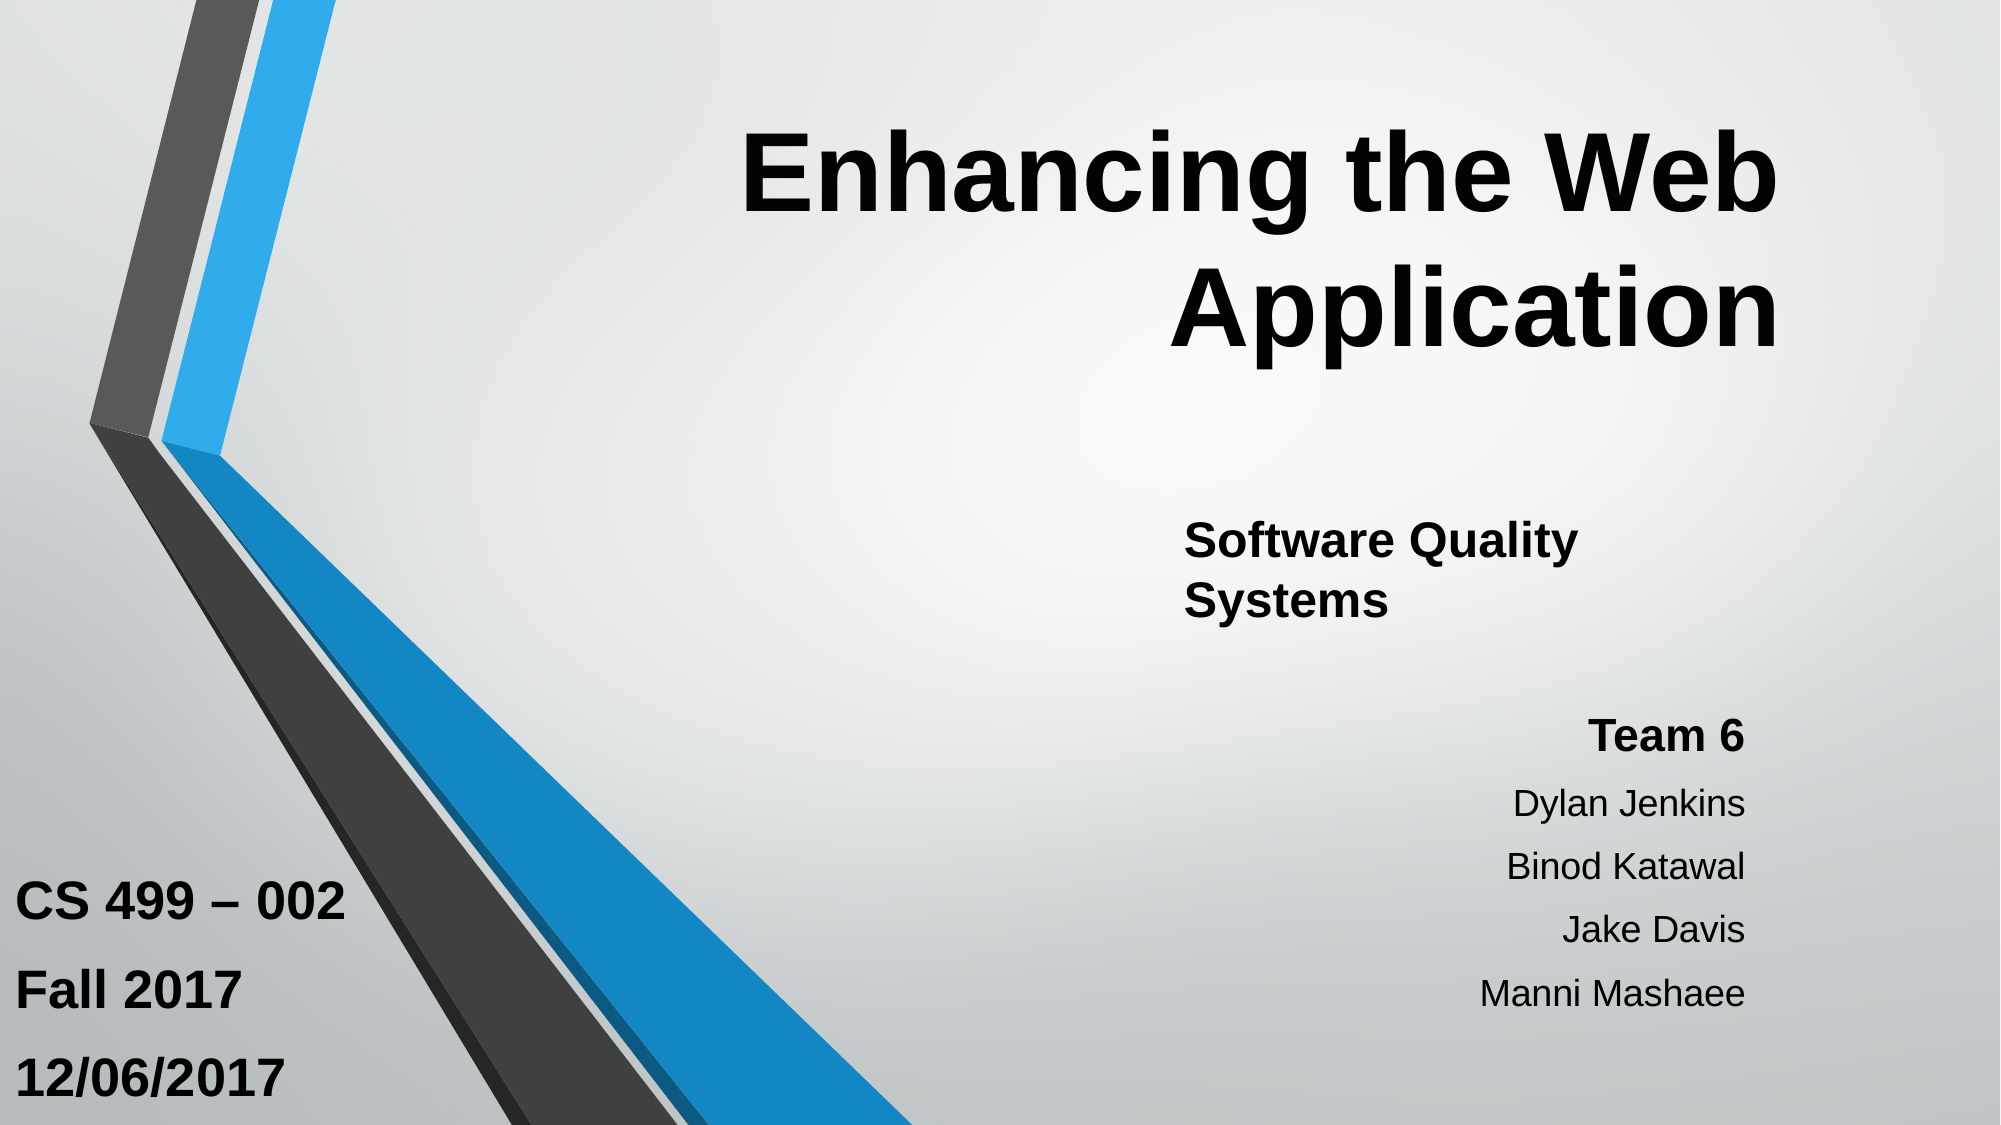

# Enhancing the Web Application
Software Quality Systems
Team 6
Dylan Jenkins
Binod Katawal
Jake Davis
Manni Mashaee
CS 499 – 002
Fall 2017
12/06/2017